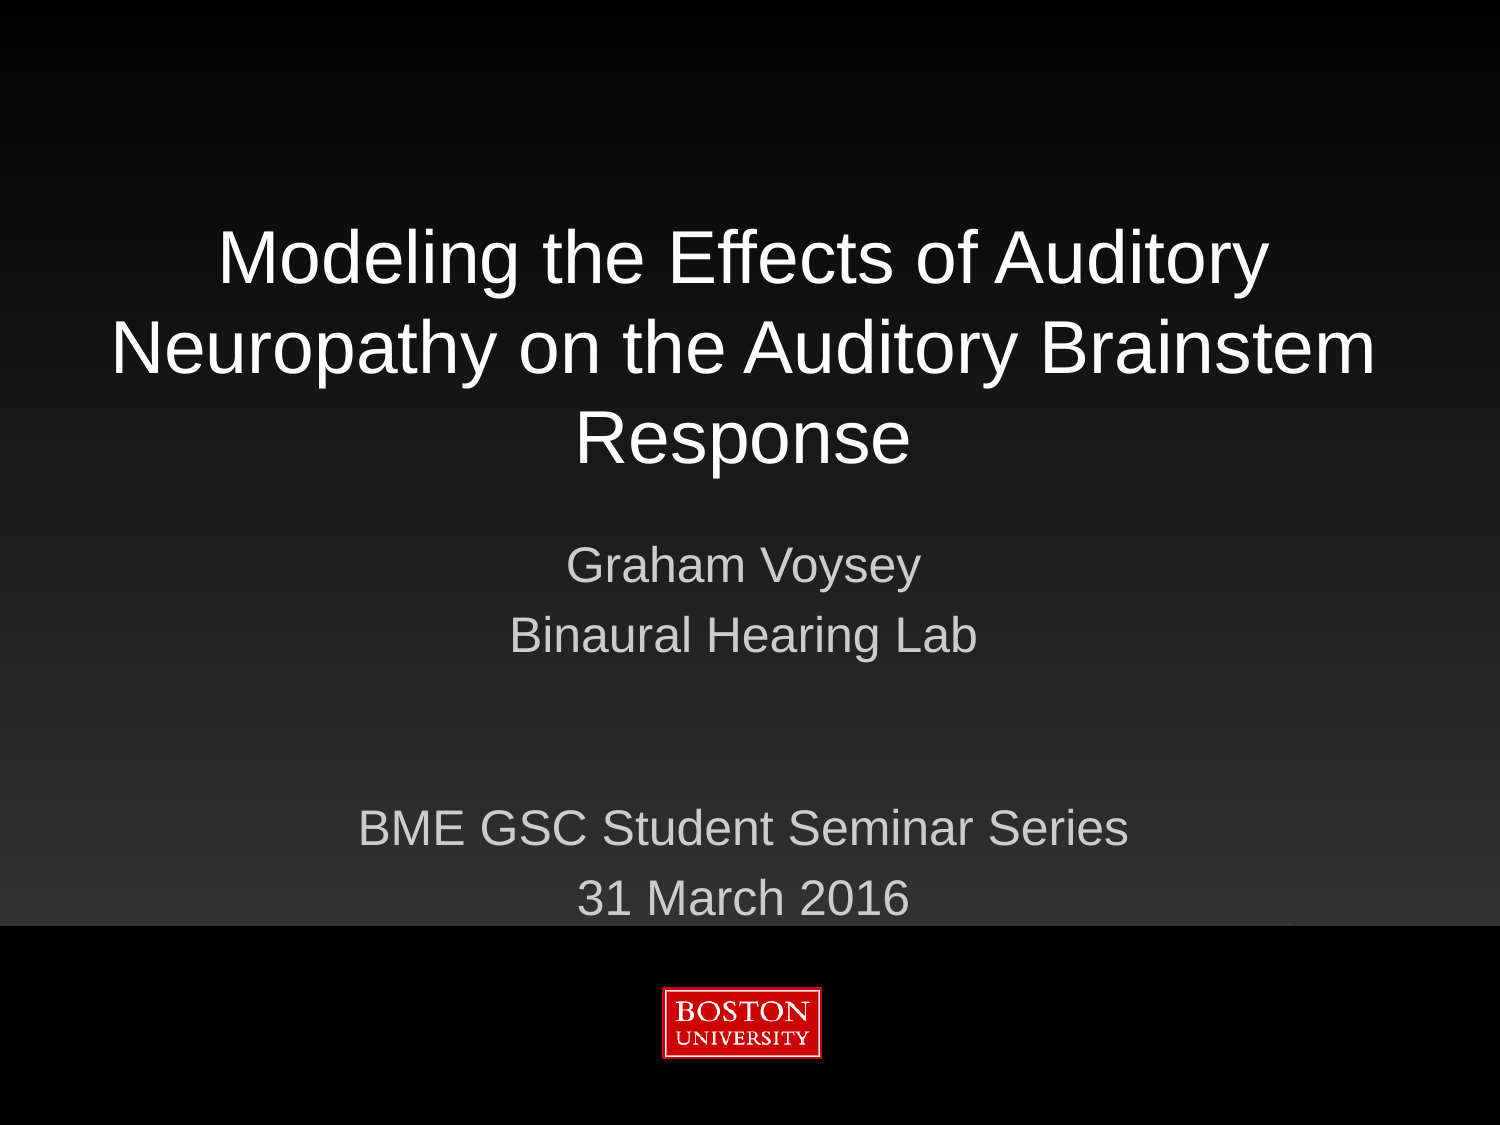

# Modeling the Effects of Auditory Neuropathy on the Auditory Brainstem Response
Graham Voysey
Binaural Hearing Lab
BME GSC Student Seminar Series
31 March 2016